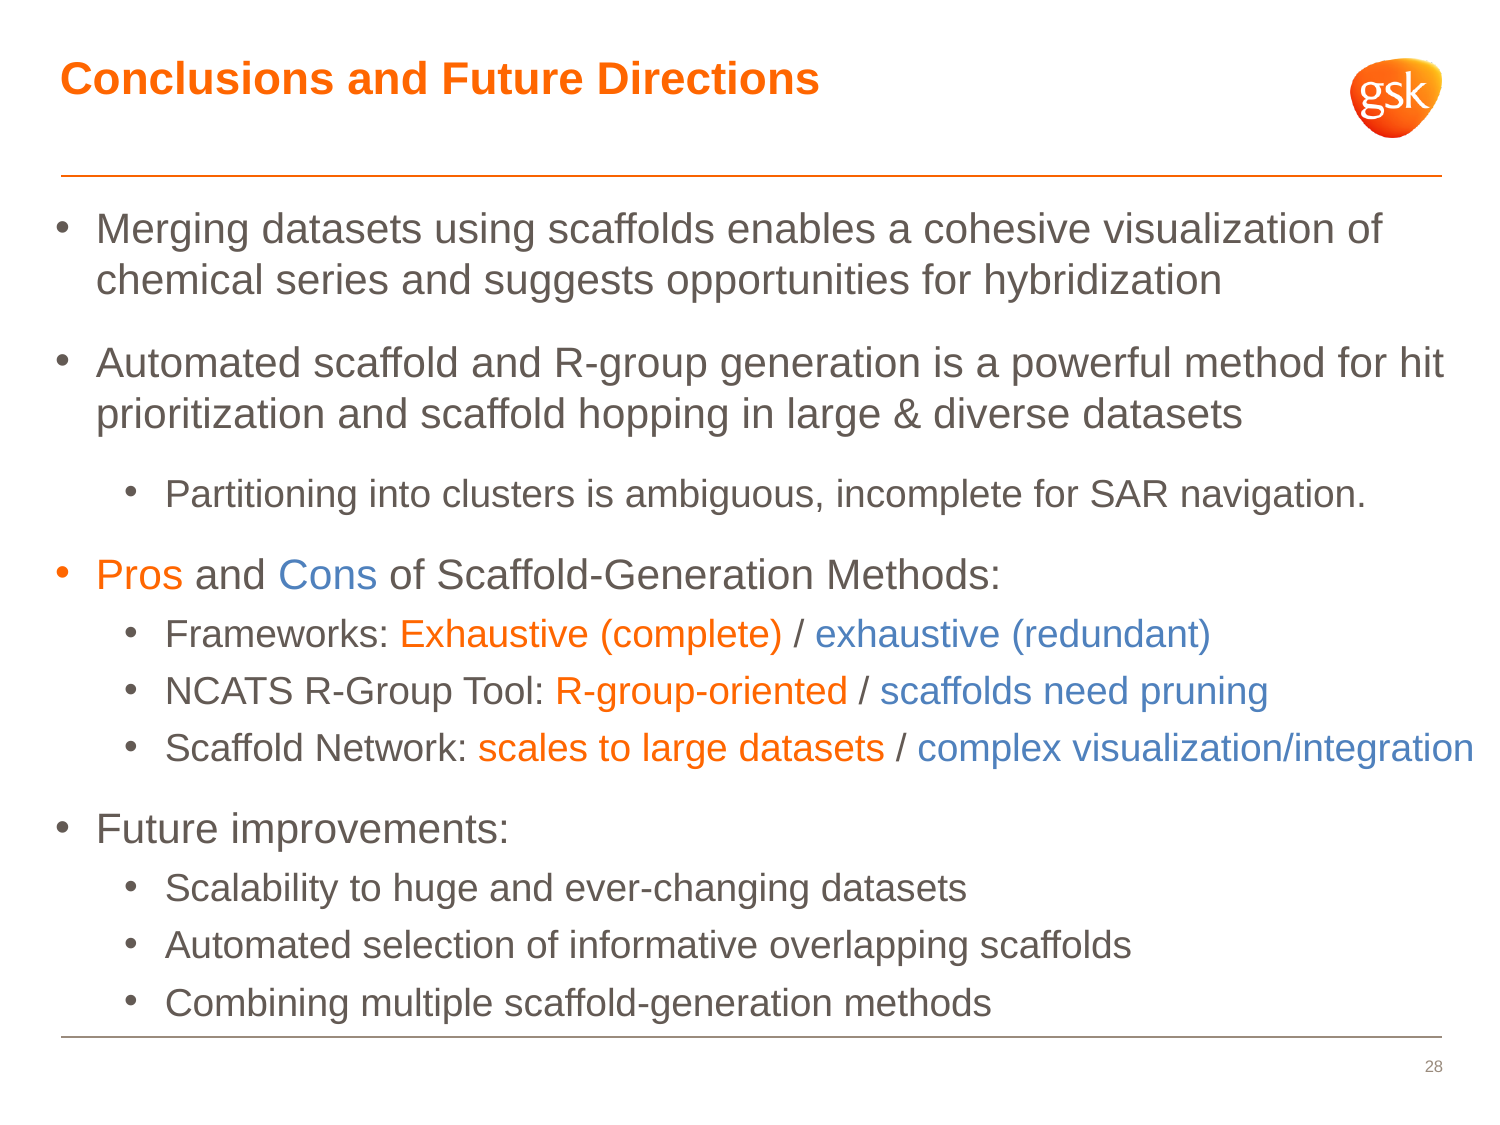

# Conclusions and Future Directions
Merging datasets using scaffolds enables a cohesive visualization of chemical series and suggests opportunities for hybridization
Automated scaffold and R-group generation is a powerful method for hit prioritization and scaffold hopping in large & diverse datasets
Partitioning into clusters is ambiguous, incomplete for SAR navigation.
Pros and Cons of Scaffold-Generation Methods:
Frameworks: Exhaustive (complete) / exhaustive (redundant)
NCATS R-Group Tool: R-group-oriented / scaffolds need pruning
Scaffold Network: scales to large datasets / complex visualization/integration
Future improvements:
Scalability to huge and ever-changing datasets
Automated selection of informative overlapping scaffolds
Combining multiple scaffold-generation methods
28